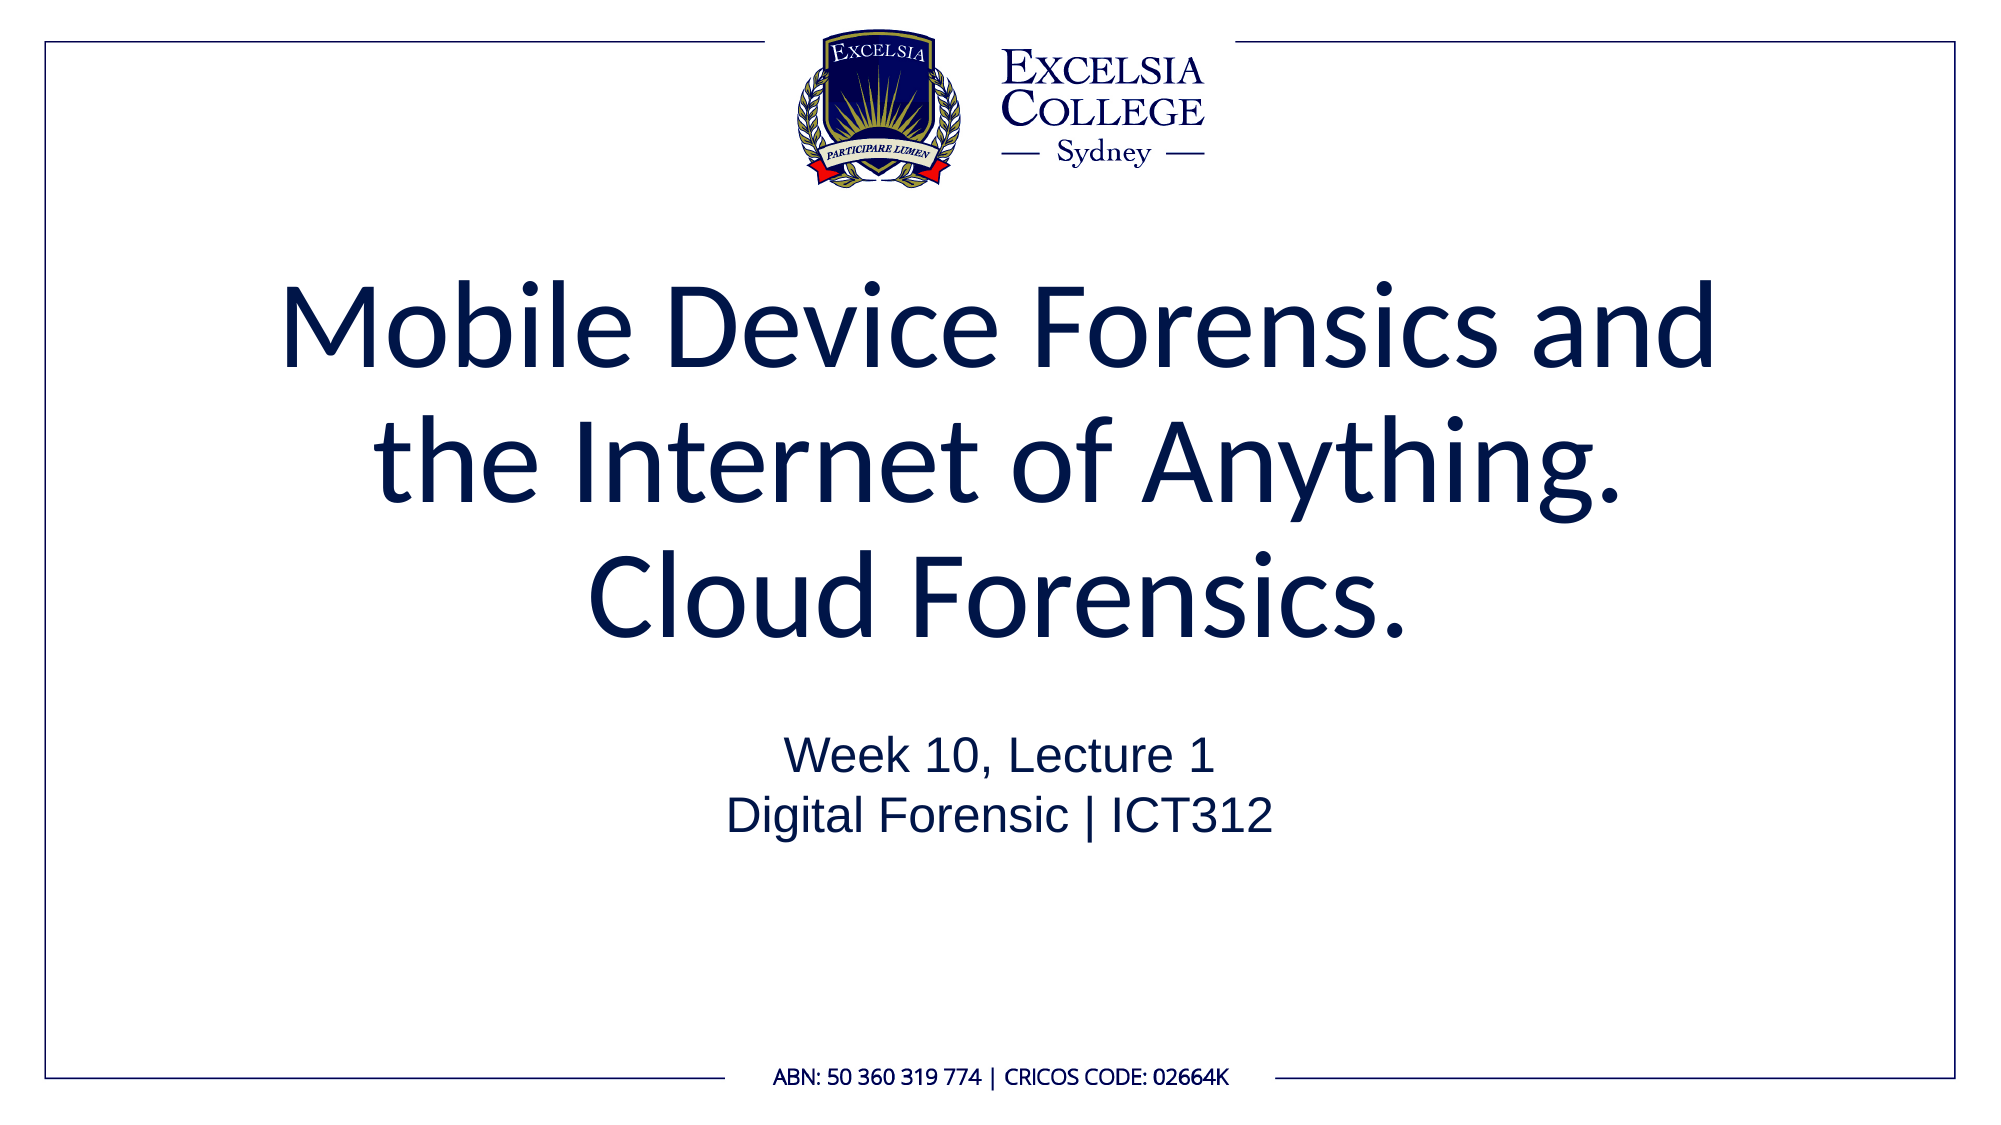

# Mobile Device Forensics and the Internet of Anything. Cloud Forensics.
Week 10, Lecture 1
Digital Forensic | ICT312